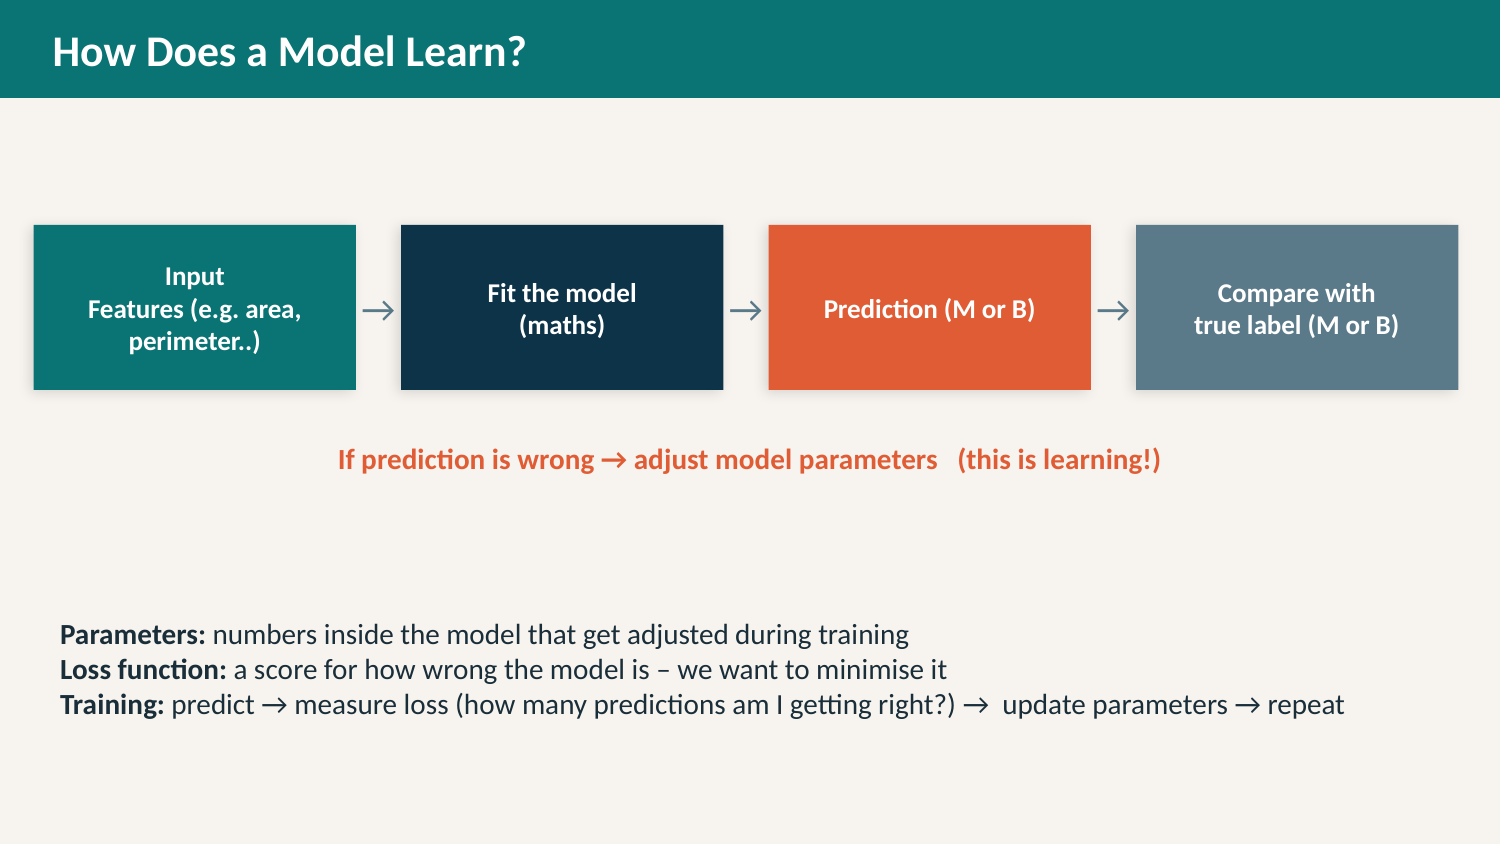

How Does a Model Learn?

Input
Features (e.g. area, perimeter..)

Fit the model
(maths)

Prediction (M or B)
Compare with
true label (M or B)

→
→
→
If prediction is wrong → adjust model parameters   (this is learning!)
Parameters: numbers inside the model that get adjusted during training
Loss function: a score for how wrong the model is – we want to minimise it
Training: predict → measure loss (how many predictions am I getting right?) →  update parameters → repeat